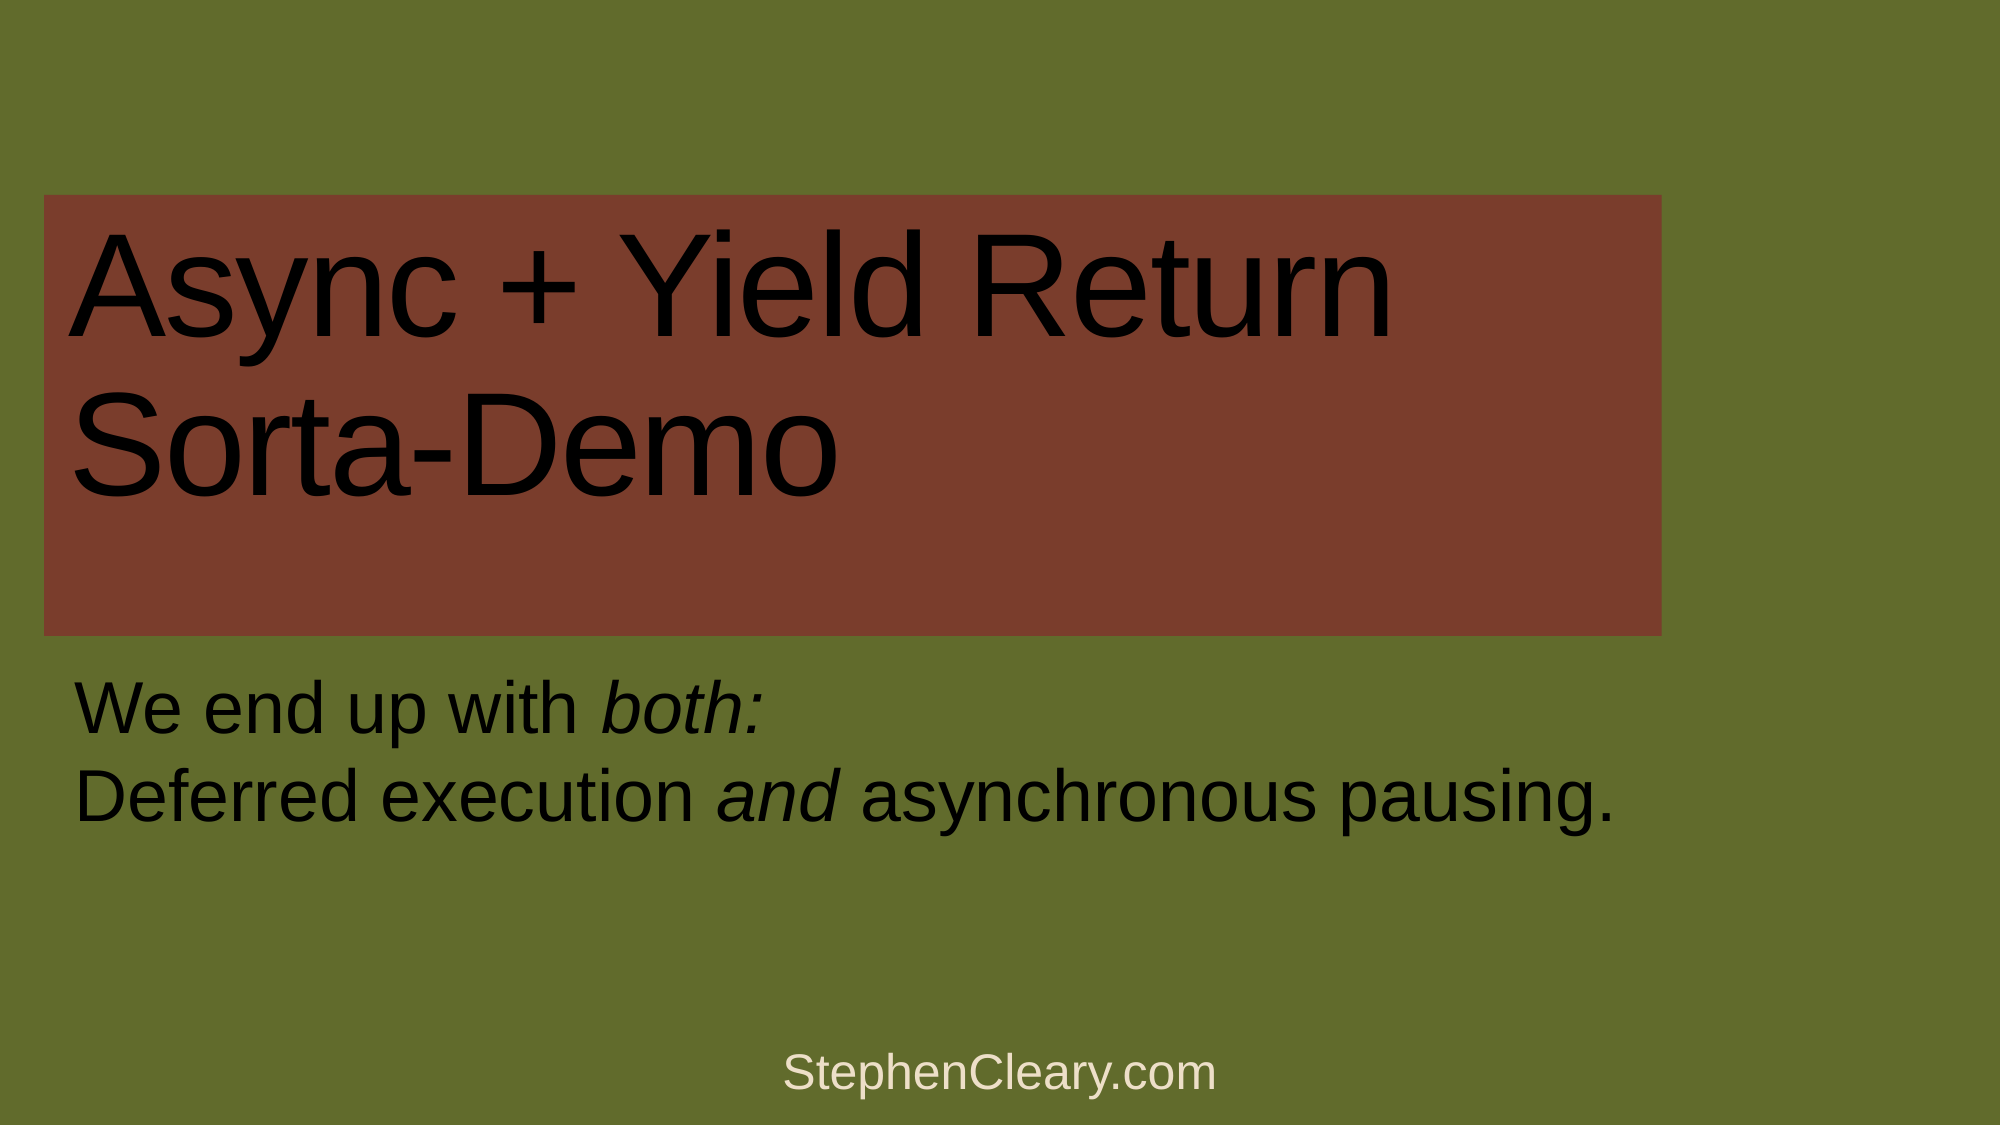

# Async + Yield Return Sorta-Demo
We end up with both:
Deferred execution and asynchronous pausing.